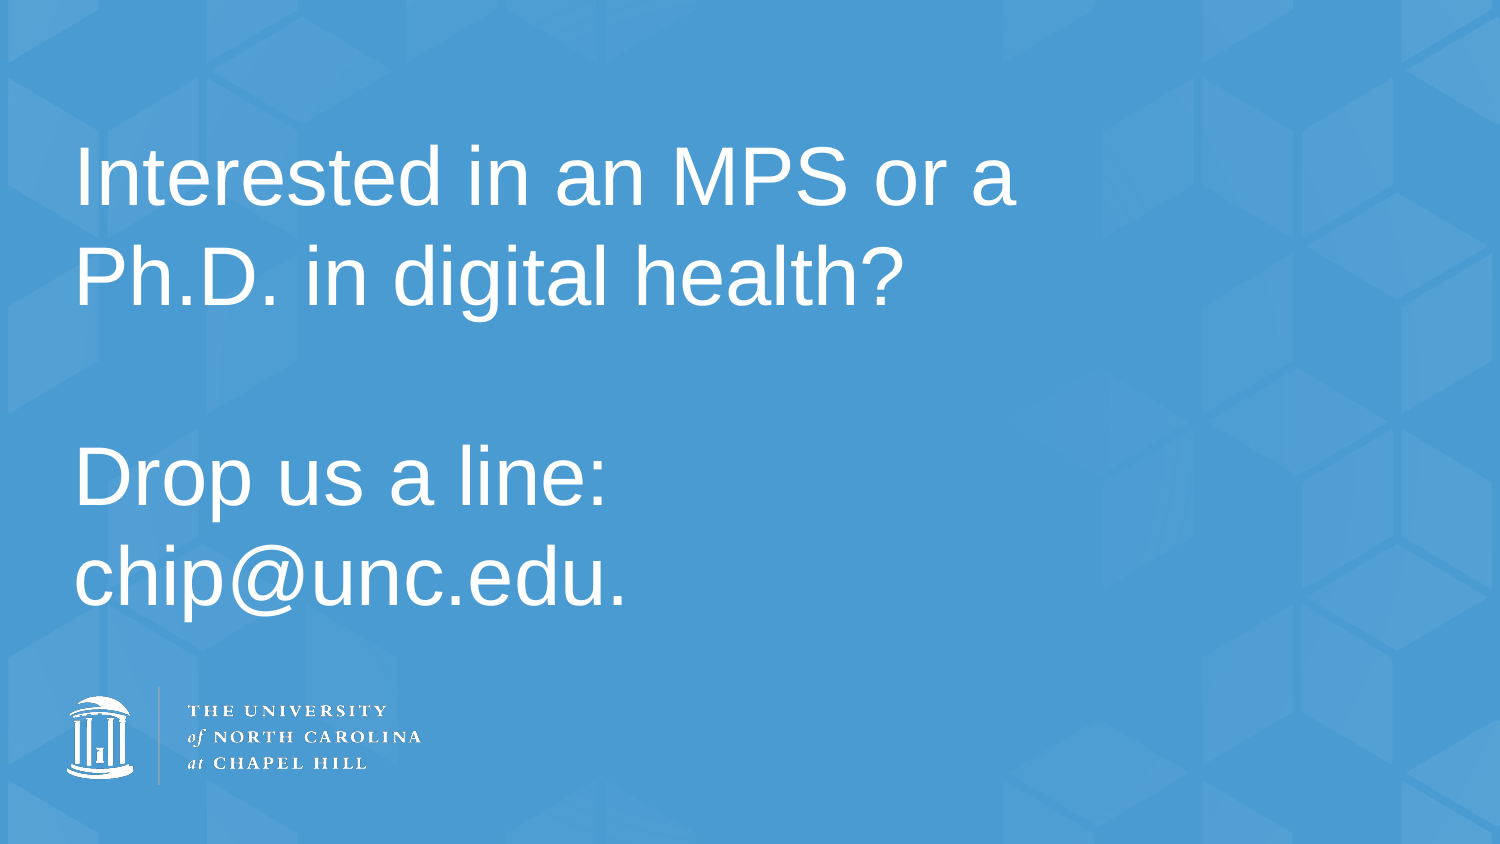

Interested in an MPS or a Ph.D. in digital health?   
Drop us a line: chip@unc.edu.